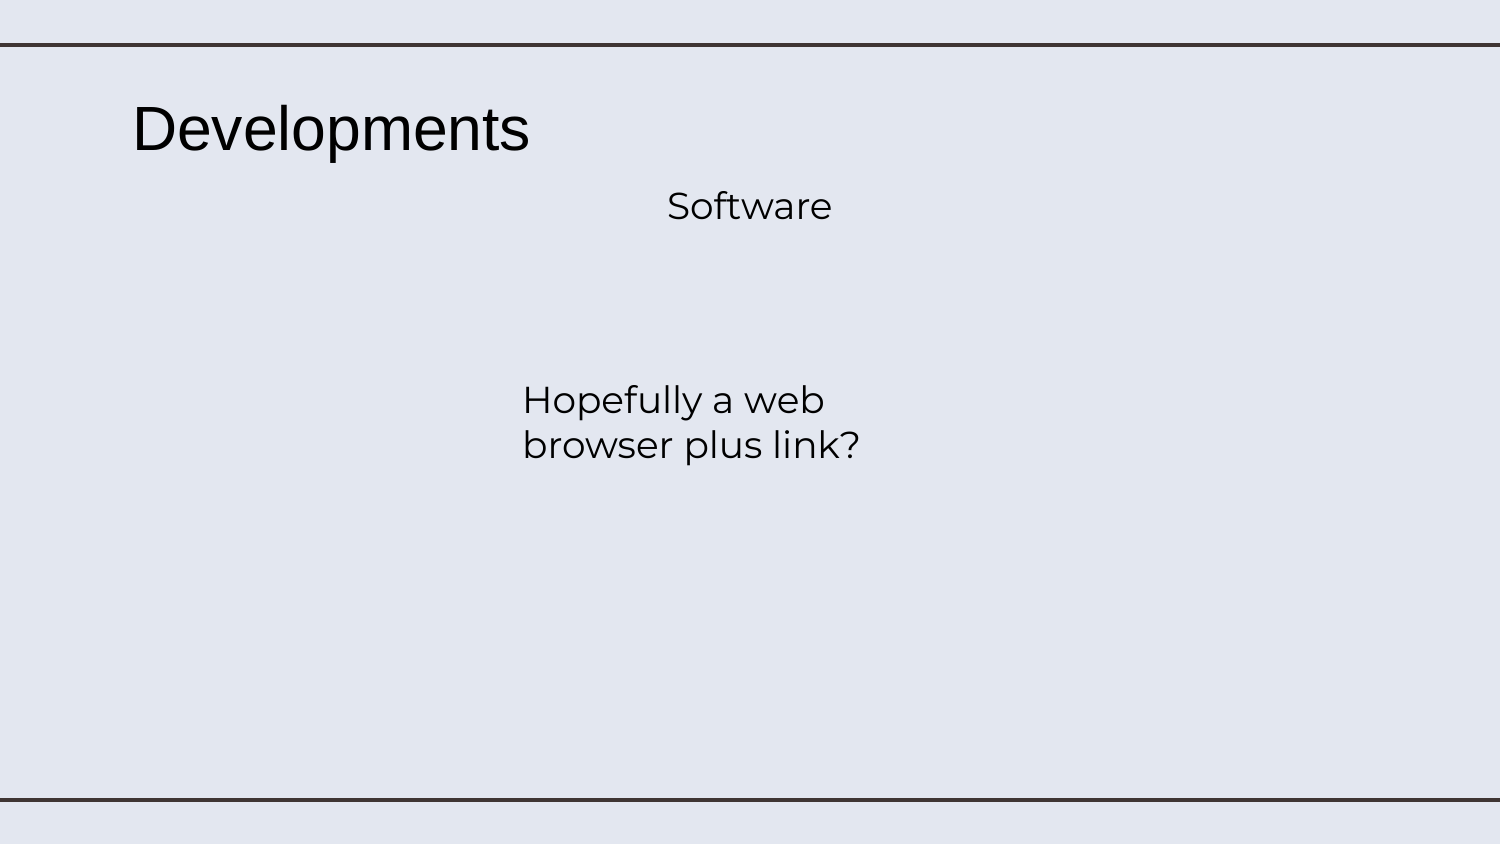

# Developments
Software
Hopefully a web browser plus link?